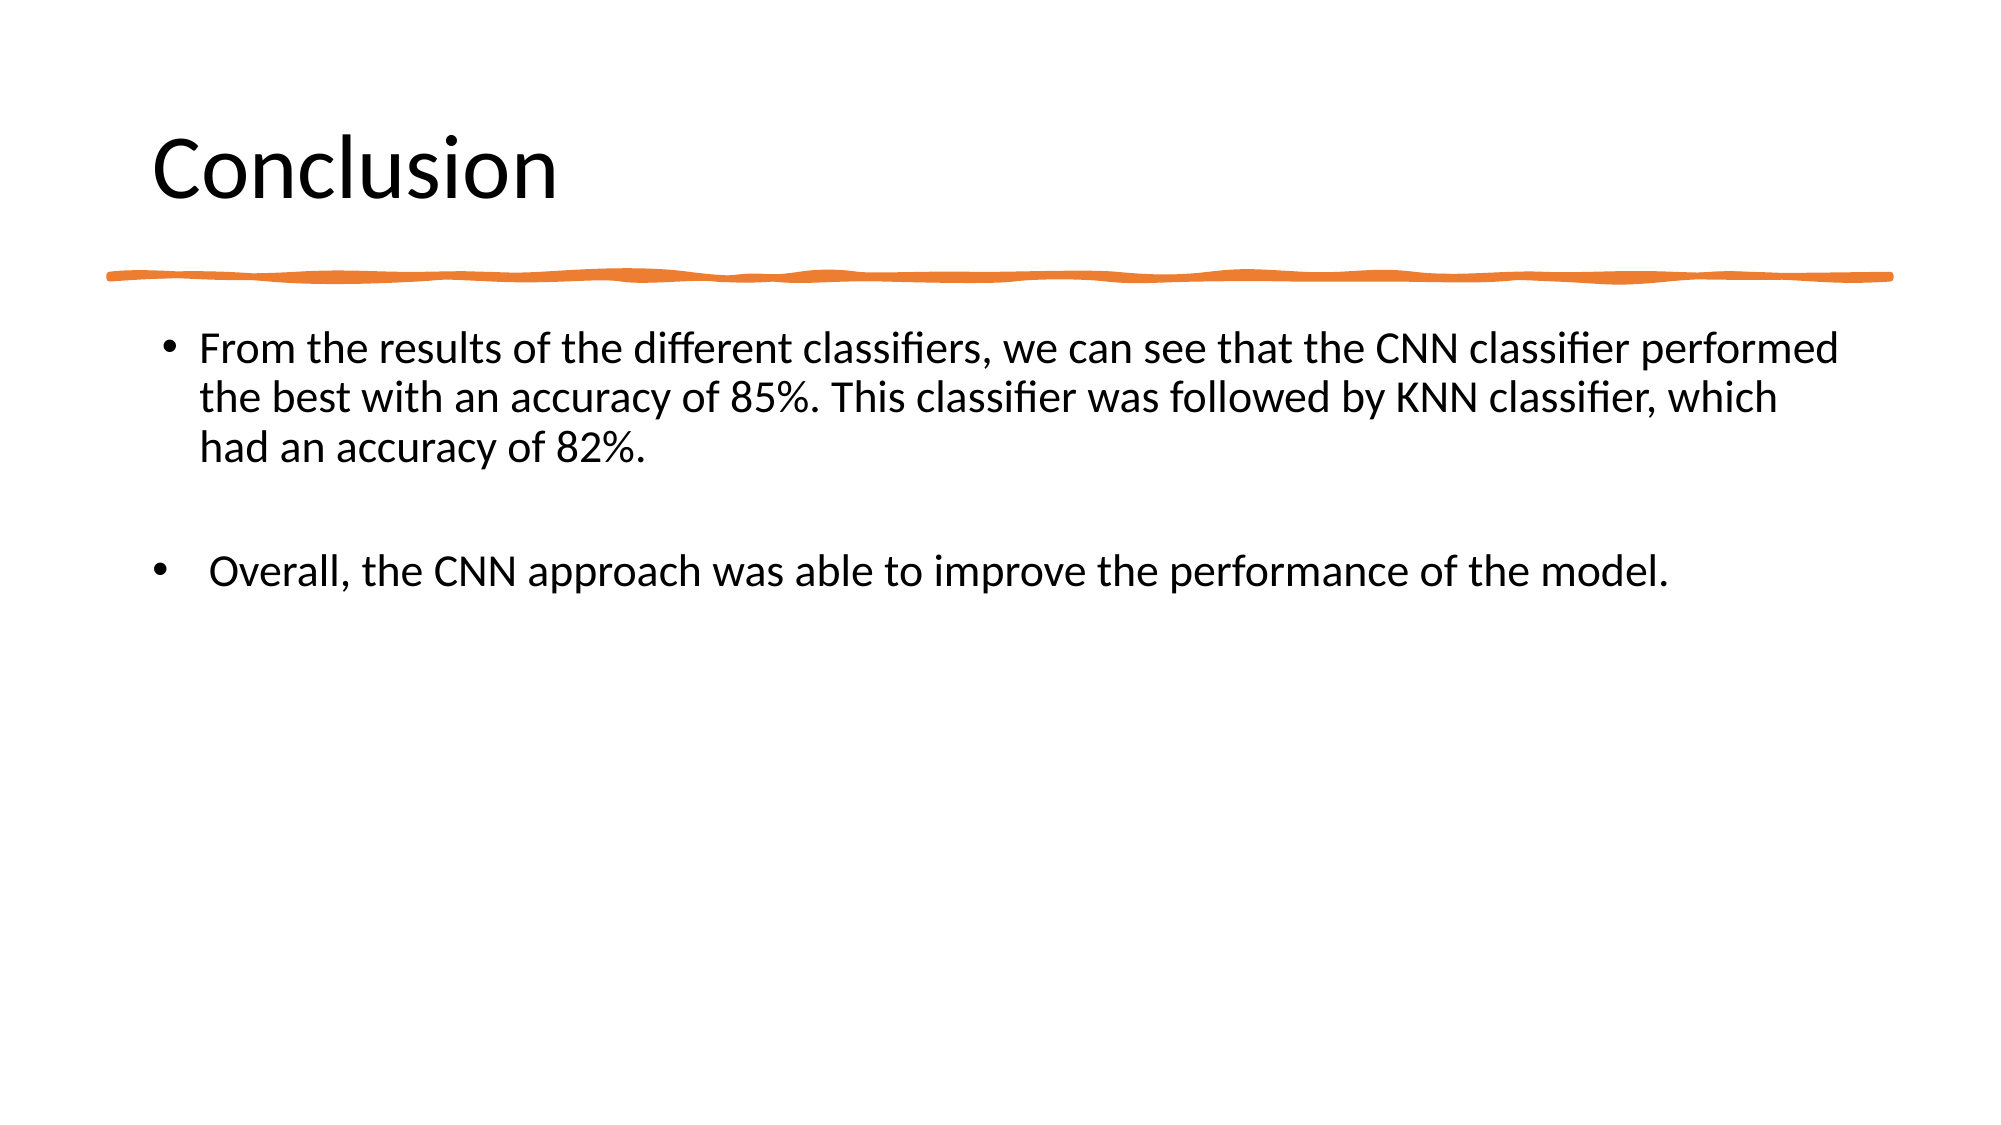

Conclusion

From the results of the different classifiers, we can see that the CNN classifier performed the best with an accuracy of 85%. This classifier was followed by KNN classifier, which had an accuracy of 82%.

Overall, the CNN approach was able to improve the performance of the model.